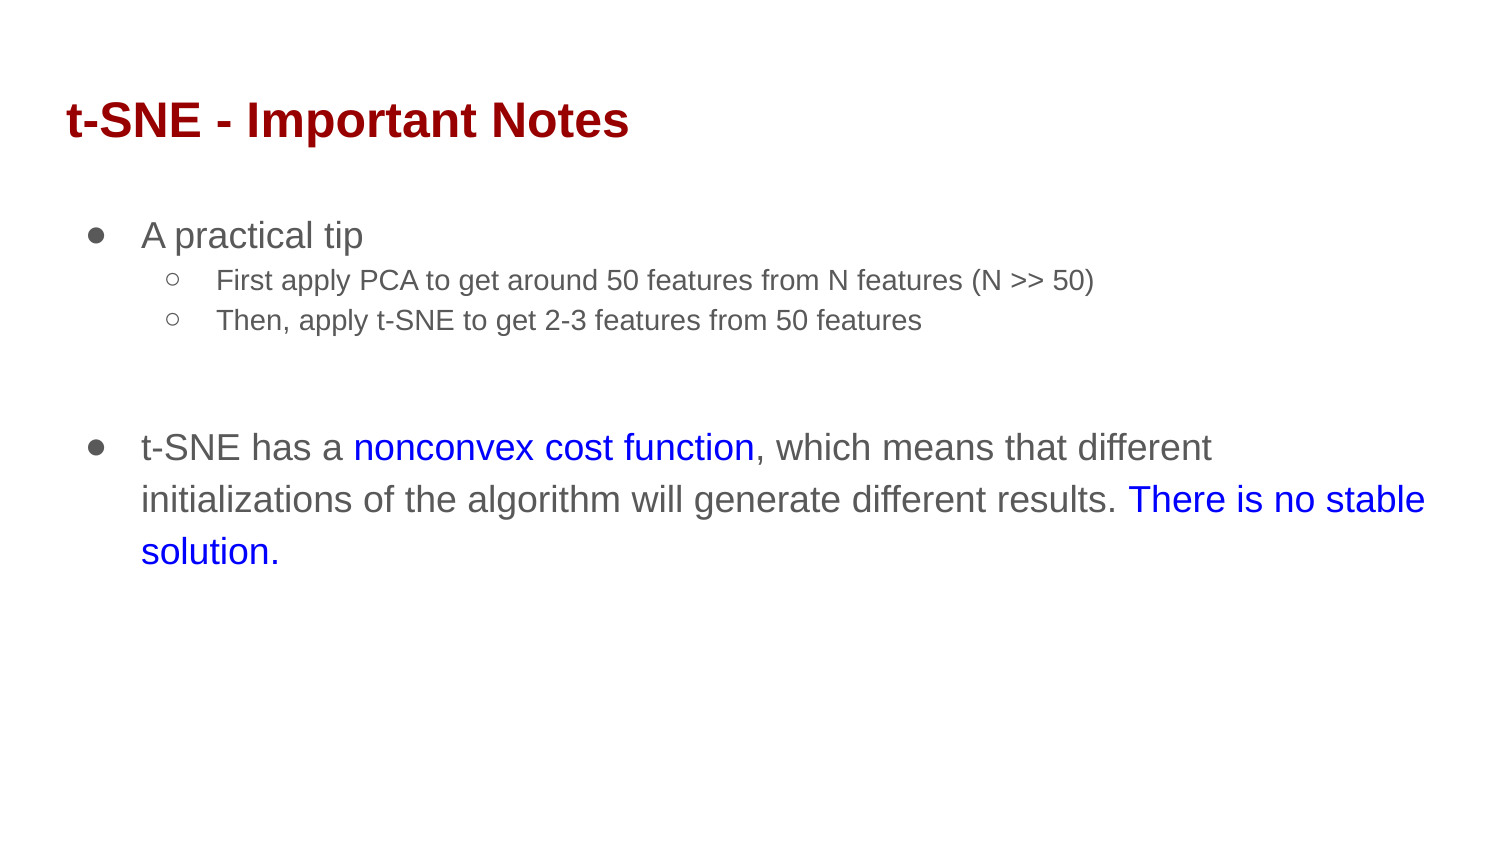

# t-SNE - Important Notes
A practical tip
First apply PCA to get around 50 features from N features (N >> 50)
Then, apply t-SNE to get 2-3 features from 50 features
t-SNE has a nonconvex cost function, which means that different initializations of the algorithm will generate different results. There is no stable solution.